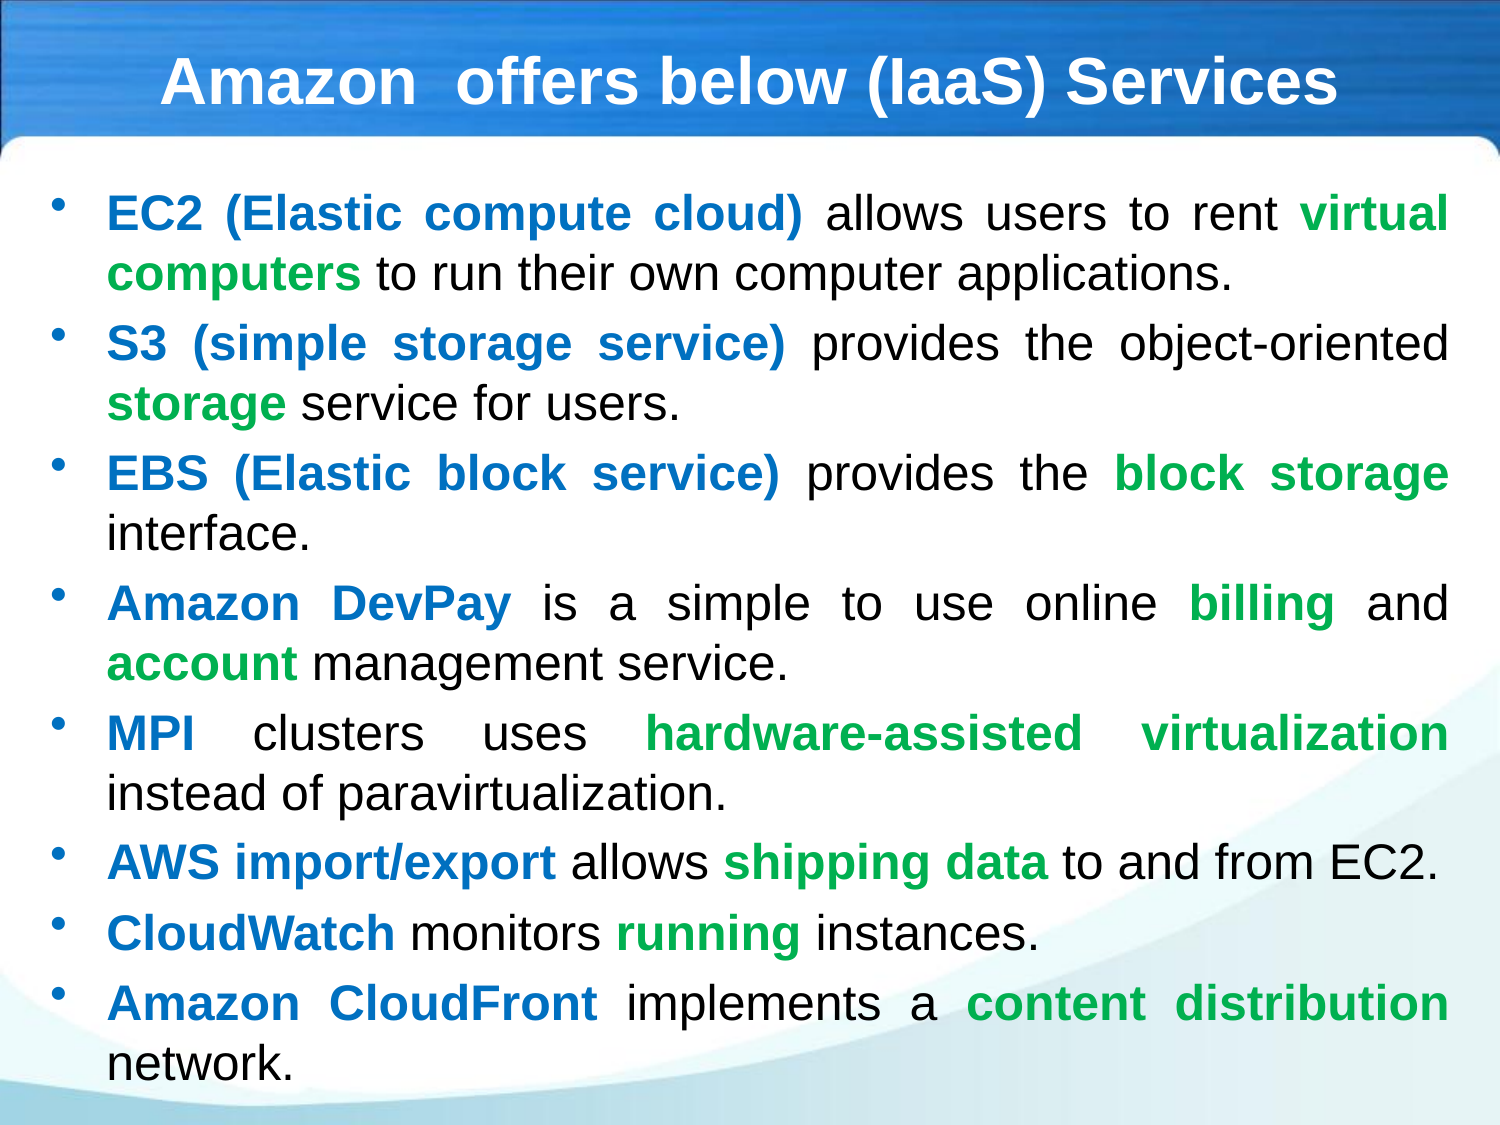

# Amazon  offers below (IaaS) Services
EC2 (Elastic compute cloud) allows users to rent virtual computers to run their own computer applications.
S3 (simple storage service) provides the object-oriented storage service for users.
EBS (Elastic block service) provides the block storage interface.
Amazon DevPay is a simple to use online billing and account management service.
MPI clusters uses hardware-assisted virtualization instead of paravirtualization.
AWS import/export allows shipping data to and from EC2.
CloudWatch monitors running instances.
Amazon CloudFront implements a content distribution network.